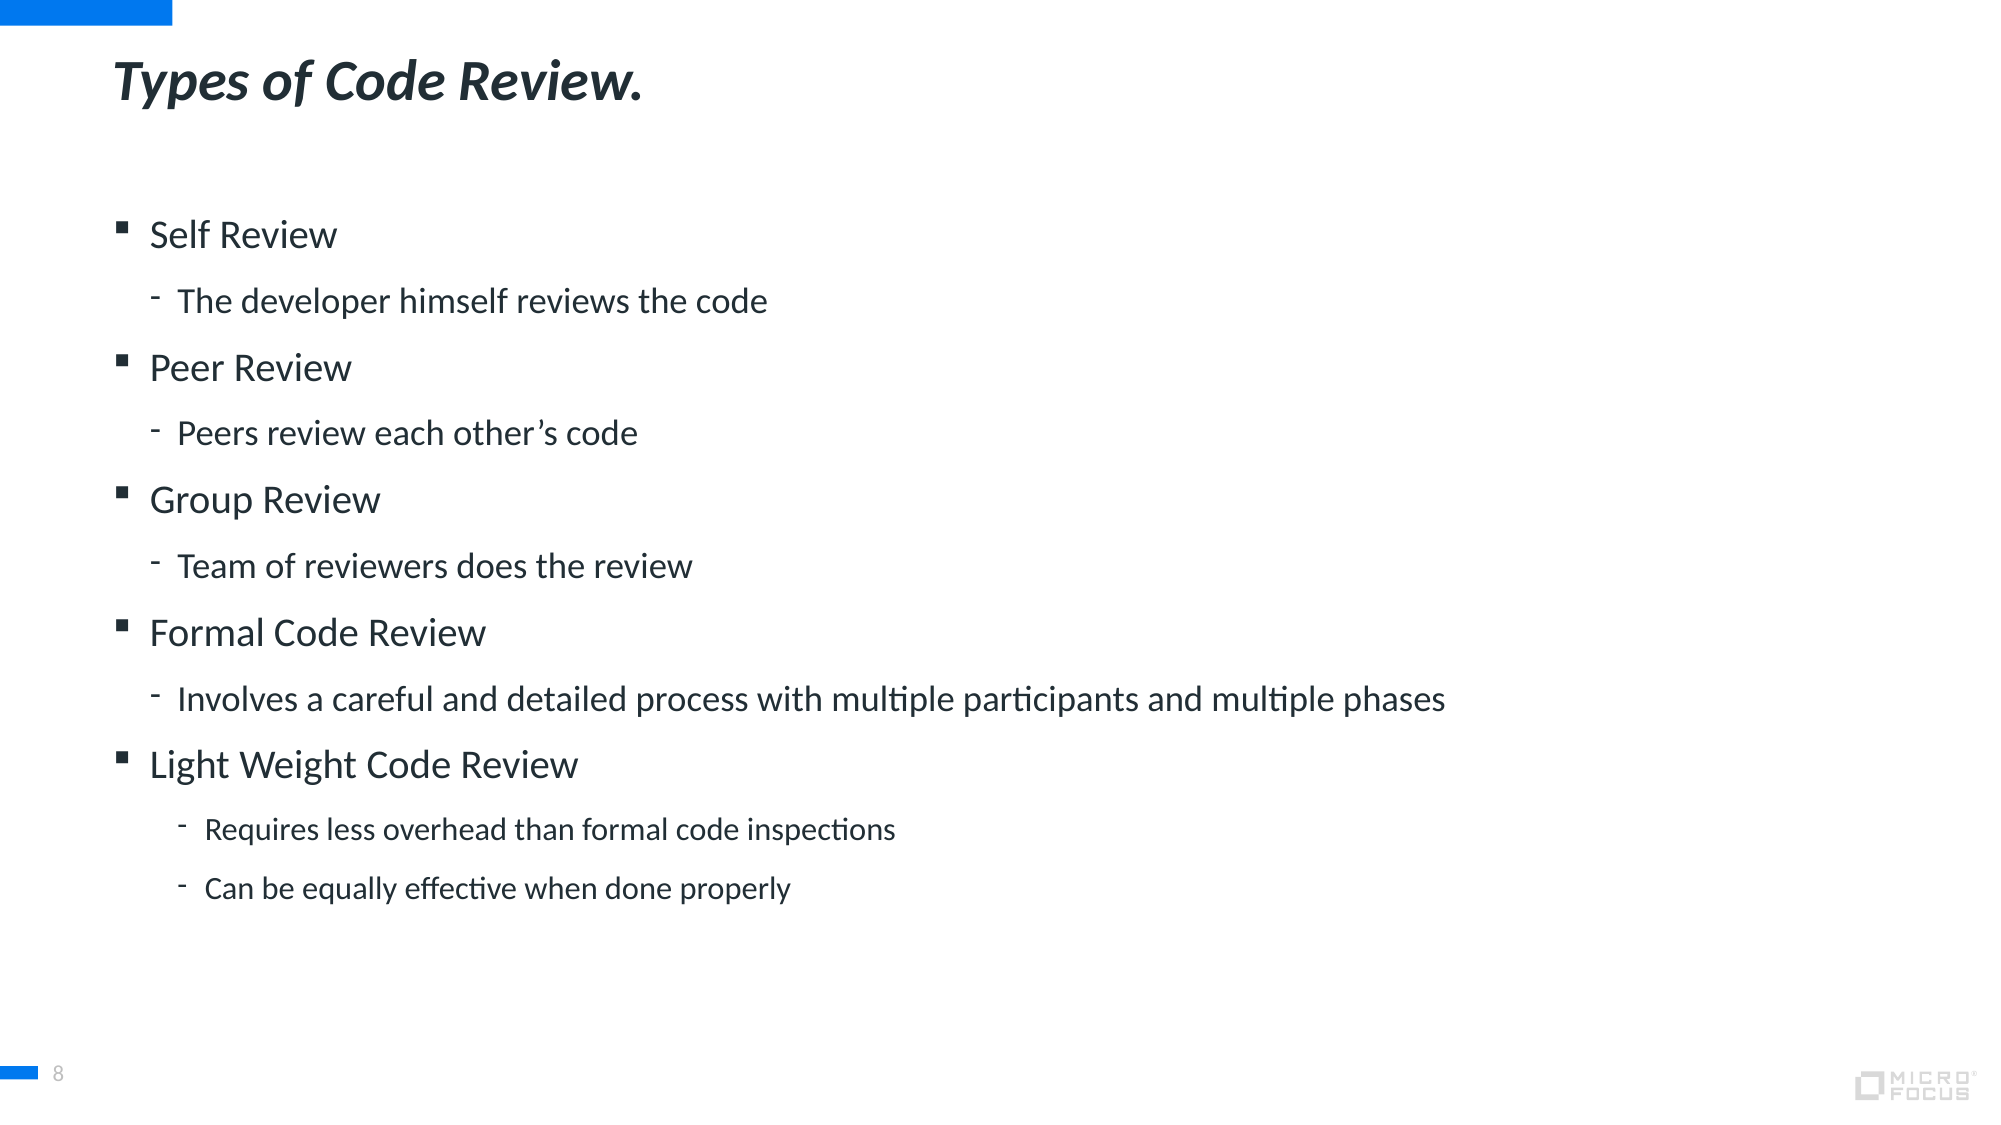

# Types of Code Review.
Self Review
The developer himself reviews the code
Peer Review
Peers review each other’s code
Group Review
Team of reviewers does the review
Formal Code Review
Involves a careful and detailed process with multiple participants and multiple phases
Light Weight Code Review
Requires less overhead than formal code inspections
Can be equally effective when done properly
8